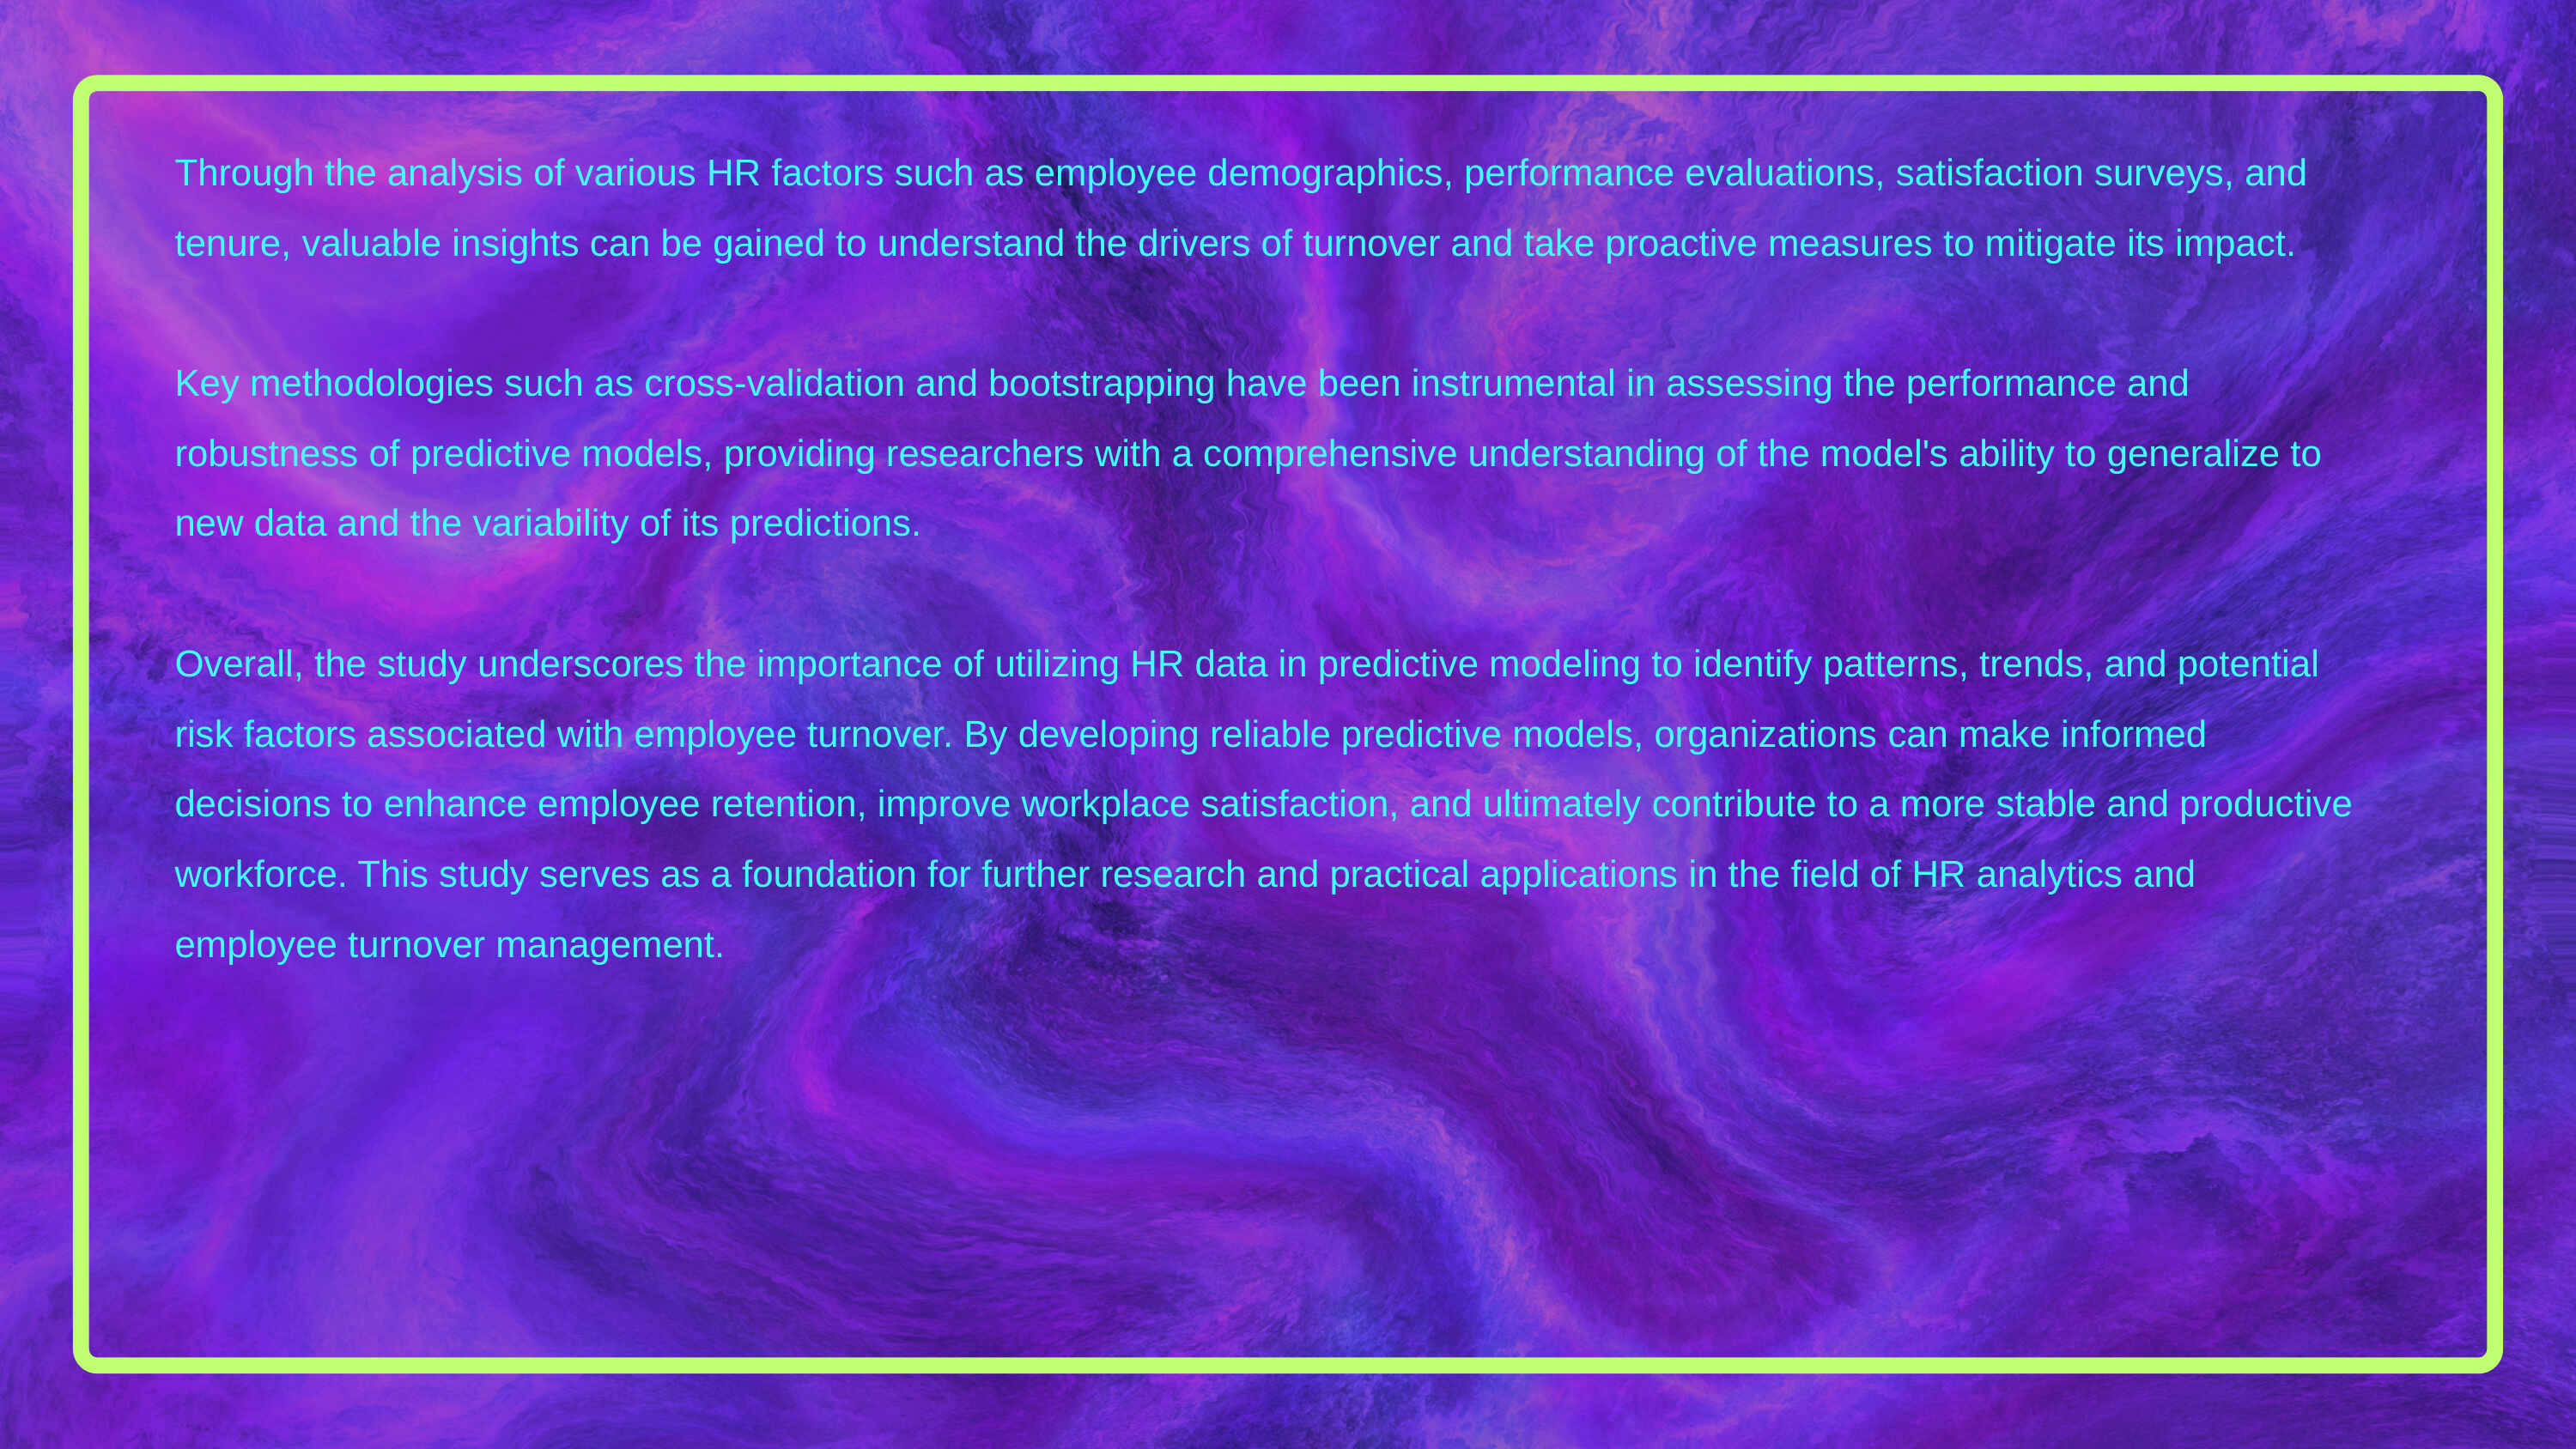

Through the analysis of various HR factors such as employee demographics, performance evaluations, satisfaction surveys, and tenure, valuable insights can be gained to understand the drivers of turnover and take proactive measures to mitigate its impact.

Key methodologies such as cross-validation and bootstrapping have been instrumental in assessing the performance and robustness of predictive models, providing researchers with a comprehensive understanding of the model's ability to generalize to new data and the variability of its predictions.

Overall, the study underscores the importance of utilizing HR data in predictive modeling to identify patterns, trends, and potential risk factors associated with employee turnover. By developing reliable predictive models, organizations can make informed decisions to enhance employee retention, improve workplace satisfaction, and ultimately contribute to a more stable and productive workforce. This study serves as a foundation for further research and practical applications in the field of HR analytics and employee turnover management.